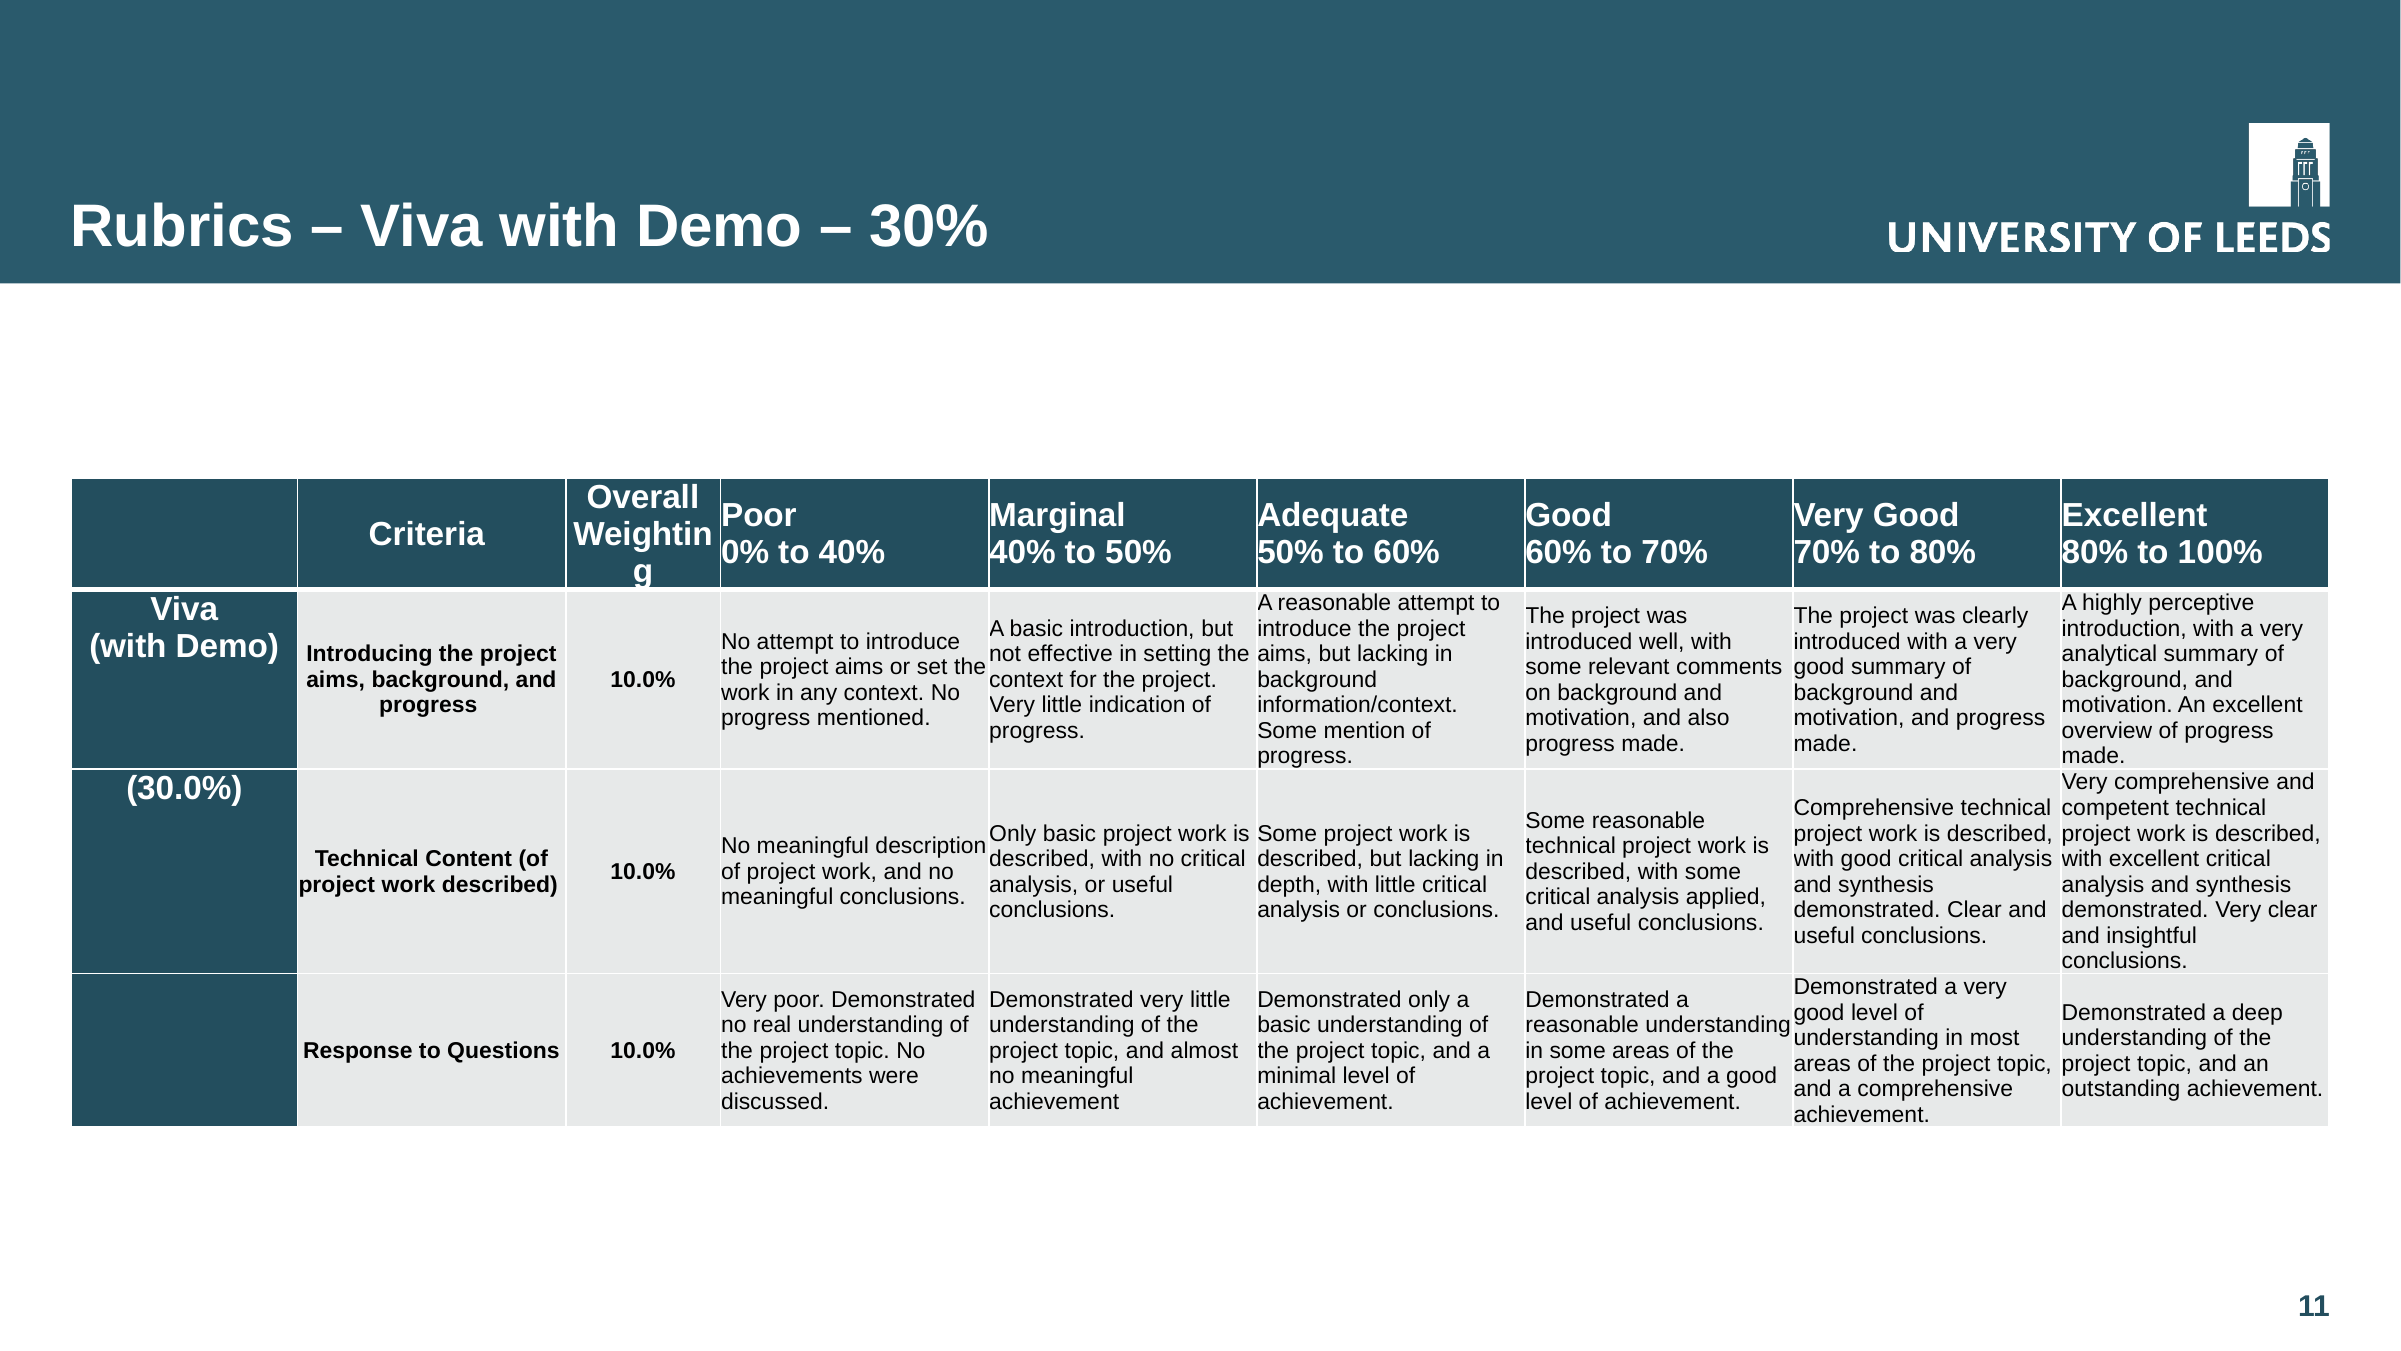

# Rubrics – Viva with Demo – 30%
|  | Criteria | Overall Weighting | Poor 0% to 40% | Marginal 40% to 50% | Adequate 50% to 60% | Good 60% to 70% | Very Good 70% to 80% | Excellent 80% to 100% |
| --- | --- | --- | --- | --- | --- | --- | --- | --- |
| Viva (with Demo) | Introducing the project aims, background, and progress | 10.0% | No attempt to introduce the project aims or set the work in any context. No progress mentioned. | A basic introduction, but not effective in setting the context for the project. Very little indication of progress. | A reasonable attempt to introduce the project aims, but lacking in background information/context. Some mention of progress. | The project was introduced well, with some relevant comments on background and motivation, and also progress made. | The project was clearly introduced with a very good summary of background and motivation, and progress made. | A highly perceptive introduction, with a very analytical summary of background, and motivation. An excellent overview of progress made. |
| (30.0%) | Technical Content (of project work described) | 10.0% | No meaningful description of project work, and no meaningful conclusions. | Only basic project work is described, with no critical analysis, or useful conclusions. | Some project work is described, but lacking in depth, with little critical analysis or conclusions. | Some reasonable technical project work is described, with some critical analysis applied, and useful conclusions. | Comprehensive technical project work is described, with good critical analysis and synthesis demonstrated. Clear and useful conclusions. | Very comprehensive and competent technical project work is described, with excellent critical analysis and synthesis demonstrated. Very clear and insightful conclusions. |
|  | Response to Questions | 10.0% | Very poor. Demonstrated no real understanding of the project topic. No achievements were discussed. | Demonstrated very little understanding of the project topic, and almost no meaningful achievement | Demonstrated only a basic understanding of the project topic, and a minimal level of achievement. | Demonstrated a reasonable understanding in some areas of the project topic, and a good level of achievement. | Demonstrated a very good level of understanding in most areas of the project topic, and a comprehensive achievement. | Demonstrated a deep understanding of the project topic, and an outstanding achievement. |